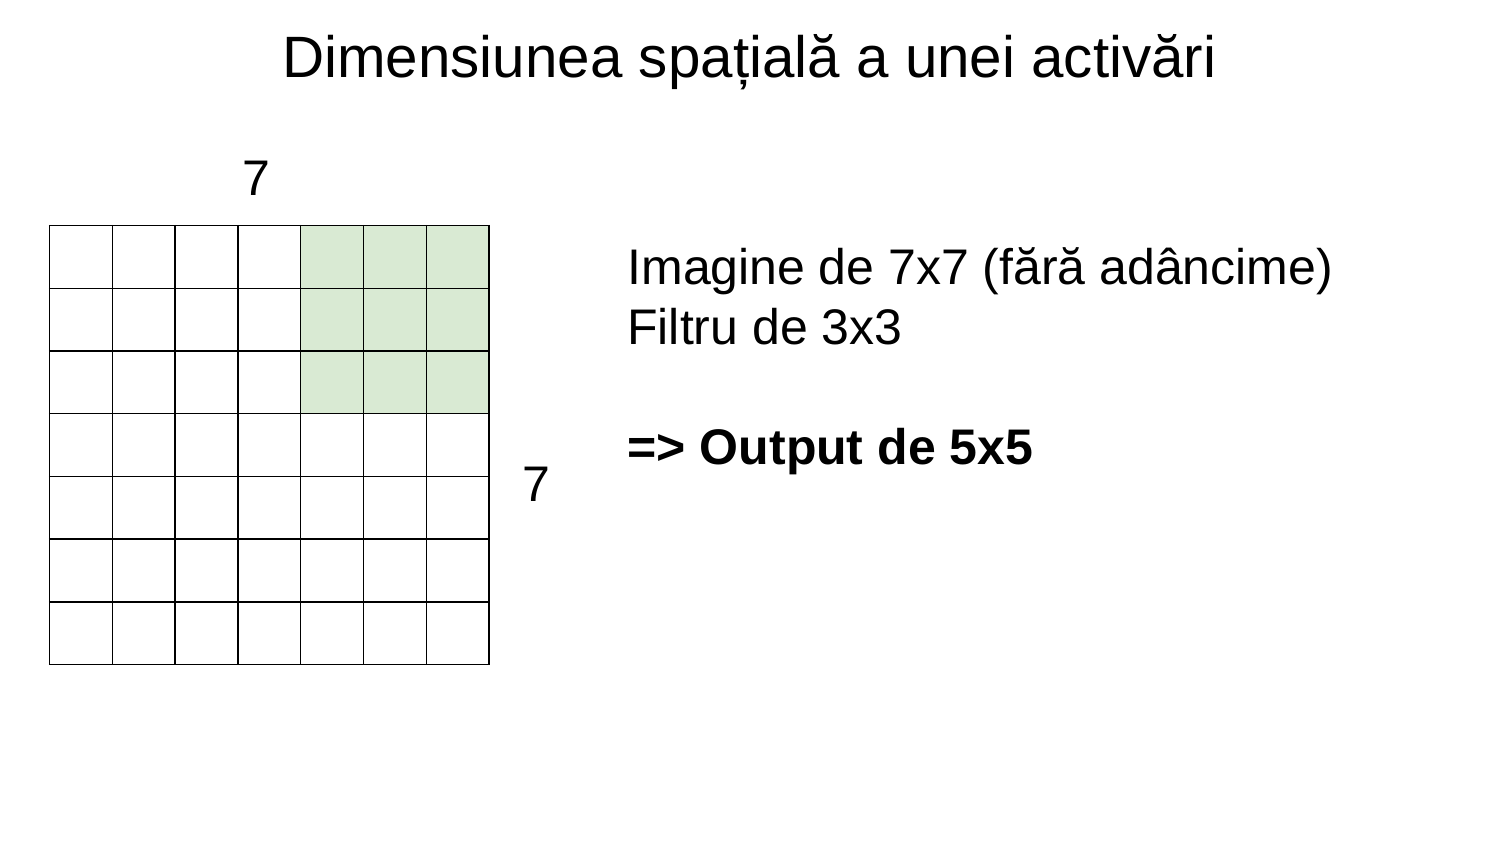

Dimensiunea spațială a unei activări
7
Imagine de 7x7 (fără adâncime)
Filtru de 3x3

=> Output de 5x5
|  |  |  |  |  |  |  |
| --- | --- | --- | --- | --- | --- | --- |
|  |  |  |  |  |  |  |
|  |  |  |  |  |  |  |
|  |  |  |  |  |  |  |
|  |  |  |  |  |  |  |
|  |  |  |  |  |  |  |
|  |  |  |  |  |  |  |
7